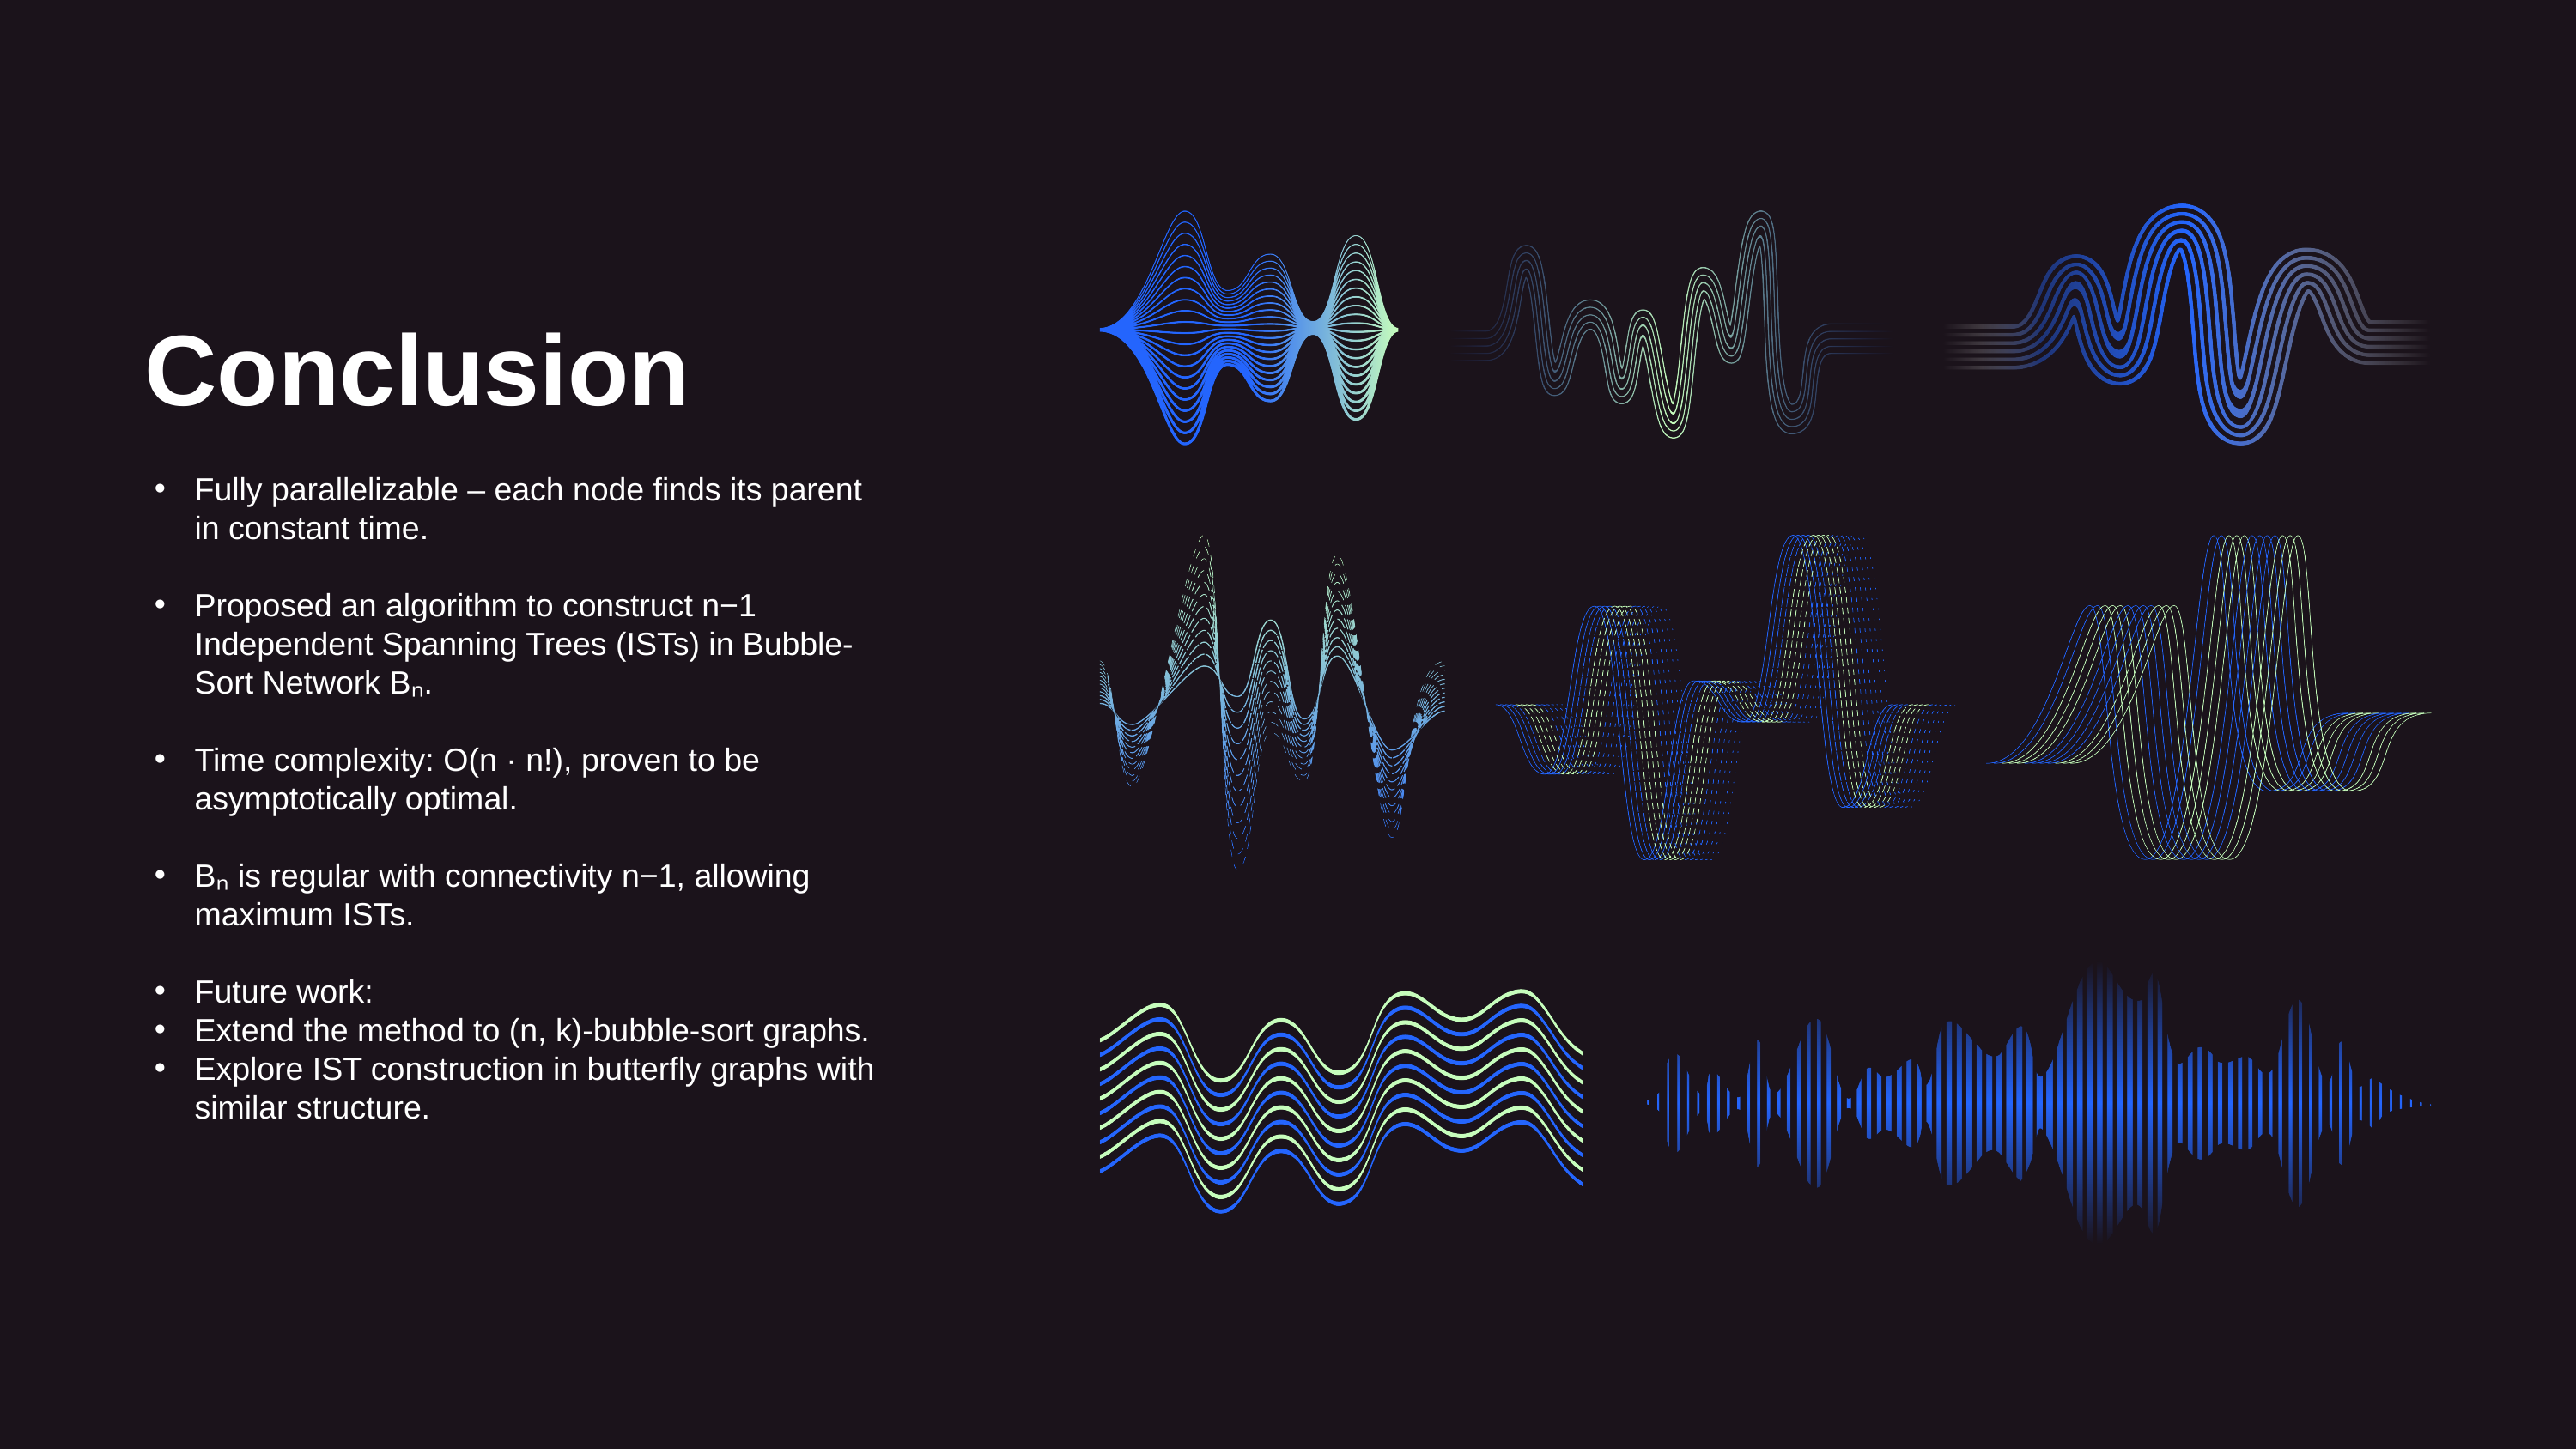

Conclusion

Fully parallelizable – each node finds its parent in constant time.

Proposed an algorithm to construct n−1 Independent Spanning Trees (ISTs) in Bubble-Sort Network Bₙ.

Time complexity: O(n · n!), proven to be asymptotically optimal.

Bₙ is regular with connectivity n−1, allowing maximum ISTs.

Future work:
Extend the method to (n, k)-bubble-sort graphs.
Explore IST construction in butterfly graphs with similar structure.